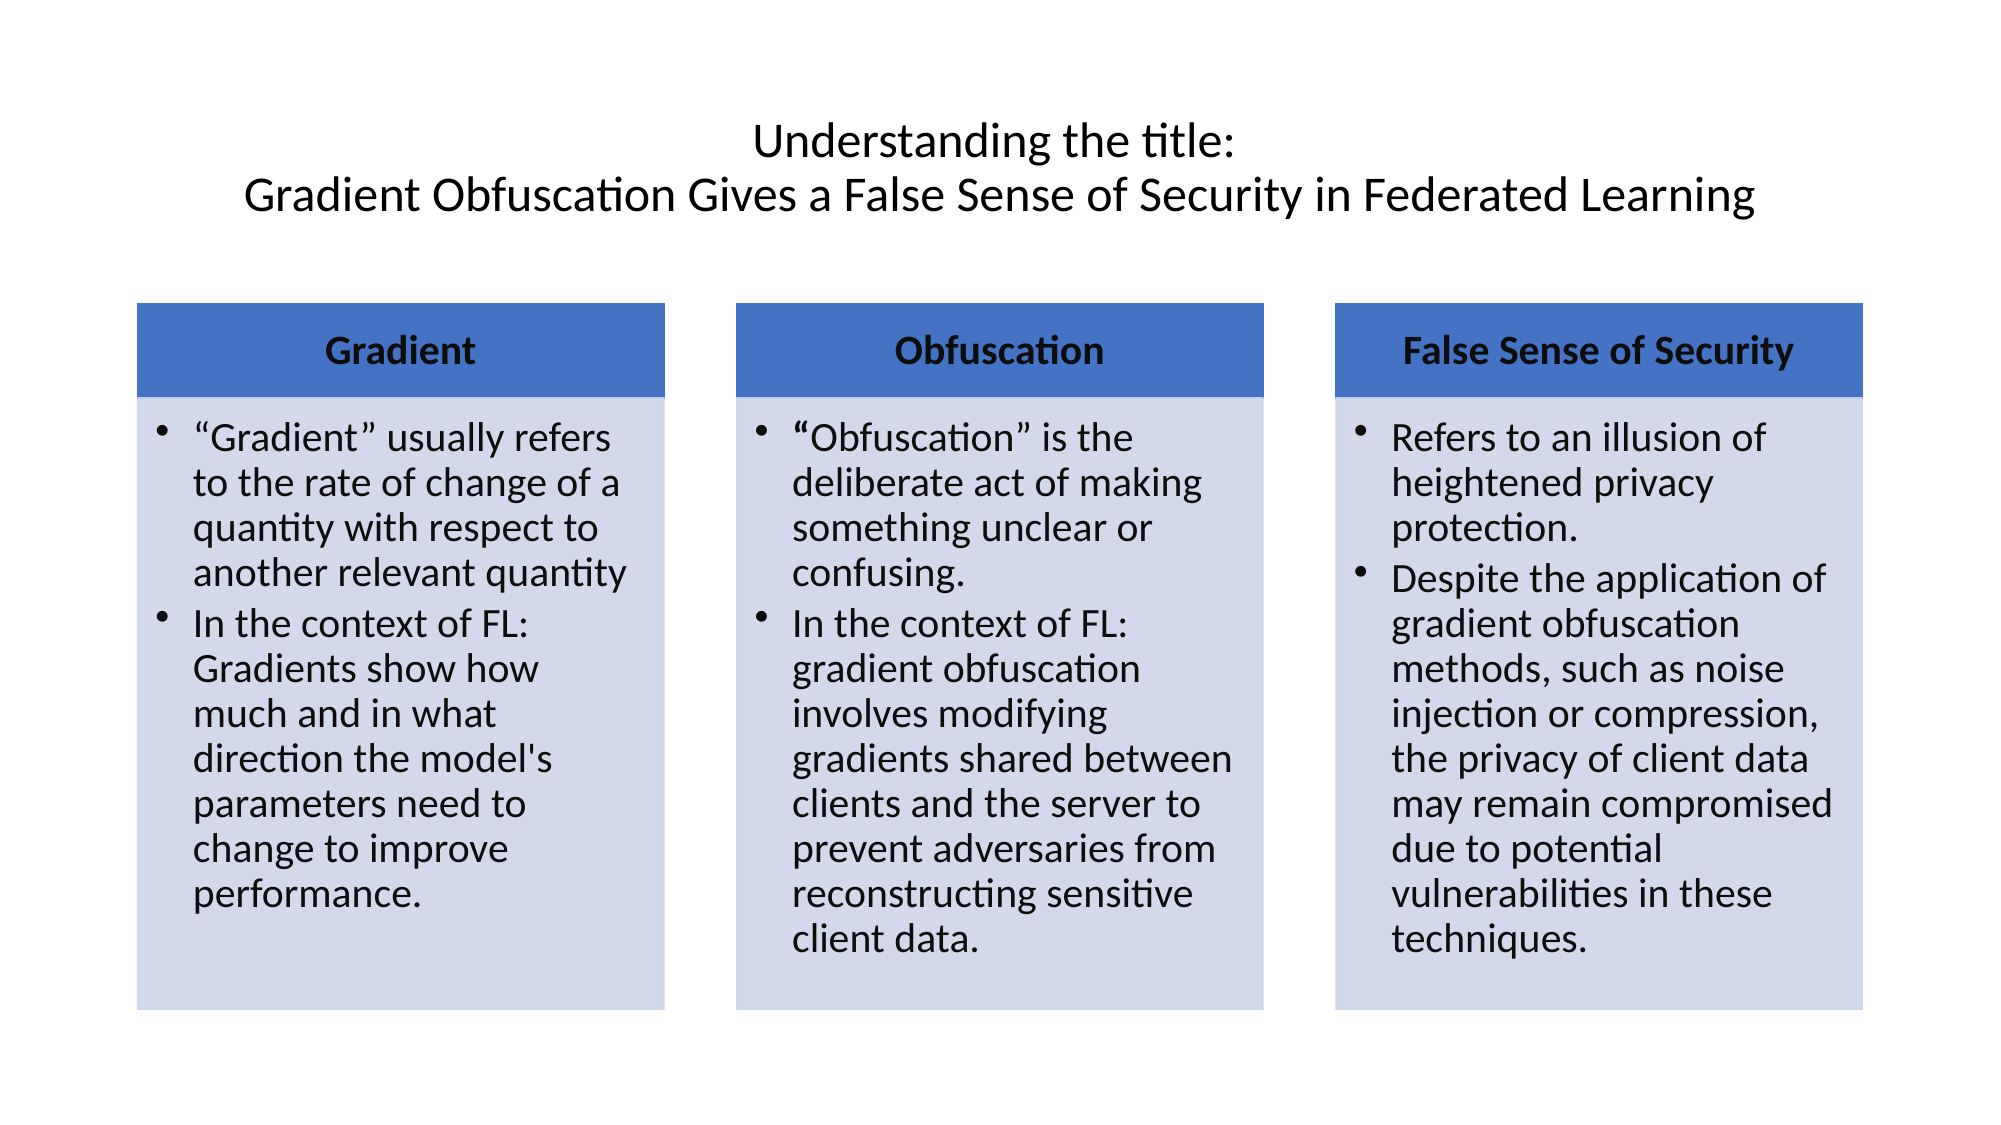

# Understanding the title: Gradient Obfuscation Gives a False Sense of Security in Federated Learning
Gradient
“Gradient” usually refers to the rate of change of a quantity with respect to another relevant quantity
In the context of FL: Gradients show how much and in what direction the model's parameters need to change to improve performance.
Obfuscation
“Obfuscation” is the deliberate act of making something unclear or confusing.
In the context of FL: gradient obfuscation involves modifying gradients shared between clients and the server to prevent adversaries from reconstructing sensitive client data.
False Sense of Security
Refers to an illusion of heightened privacy protection.
Despite the application of gradient obfuscation methods, such as noise injection or compression, the privacy of client data may remain compromised due to potential vulnerabilities in these techniques.